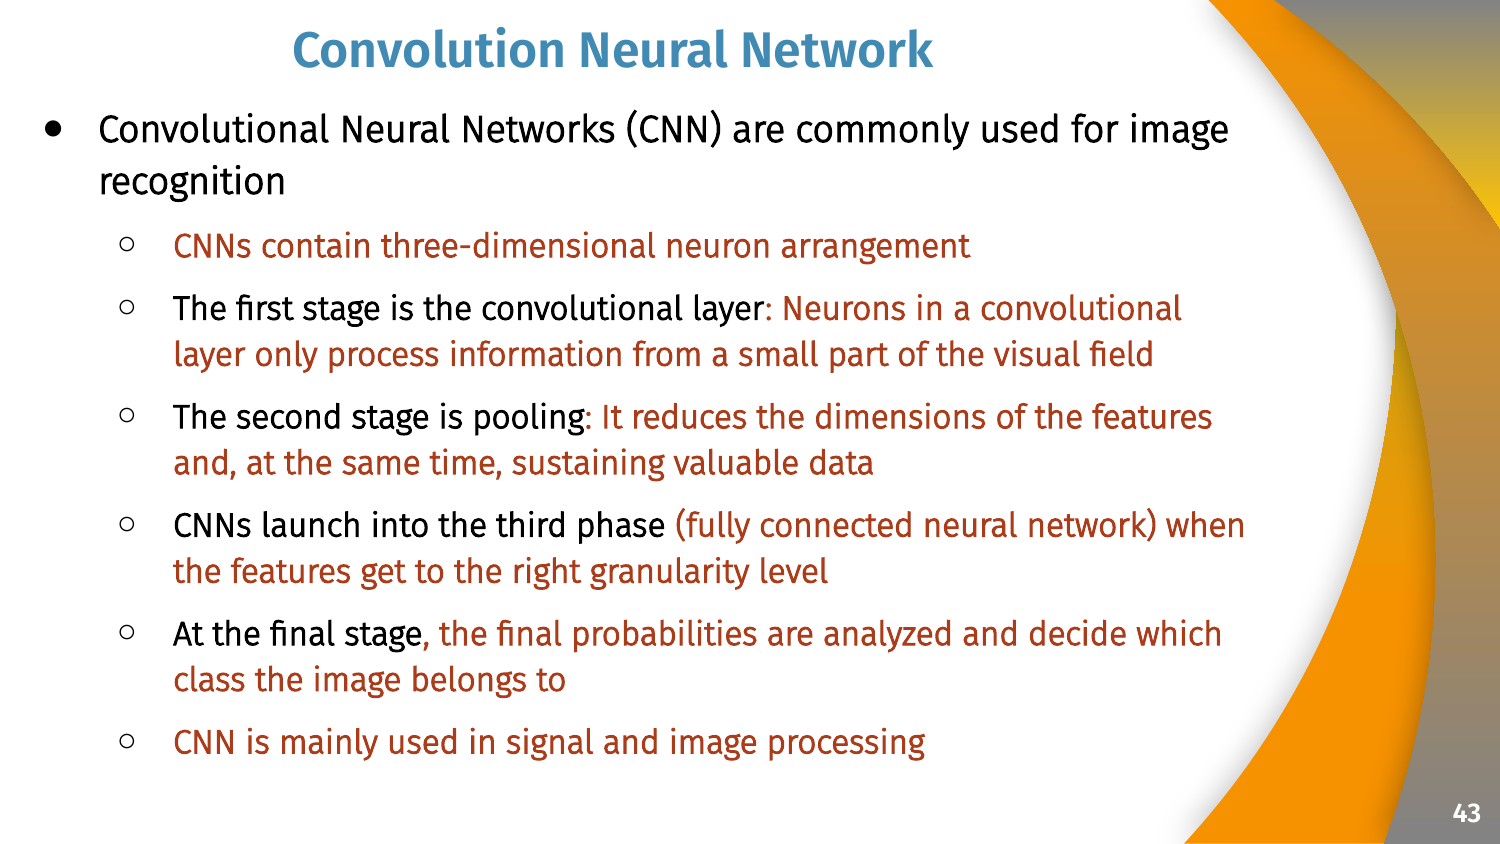

# Convolution Neural Network
Convolutional Neural Networks (CNN) are commonly used for image recognition
CNNs contain three-dimensional neuron arrangement
The first stage is the convolutional layer: Neurons in a convolutional layer only process information from a small part of the visual field
The second stage is pooling: It reduces the dimensions of the features and, at the same time, sustaining valuable data
CNNs launch into the third phase (fully connected neural network) when the features get to the right granularity level
At the final stage, the final probabilities are analyzed and decide which class the image belongs to
CNN is mainly used in signal and image processing

43